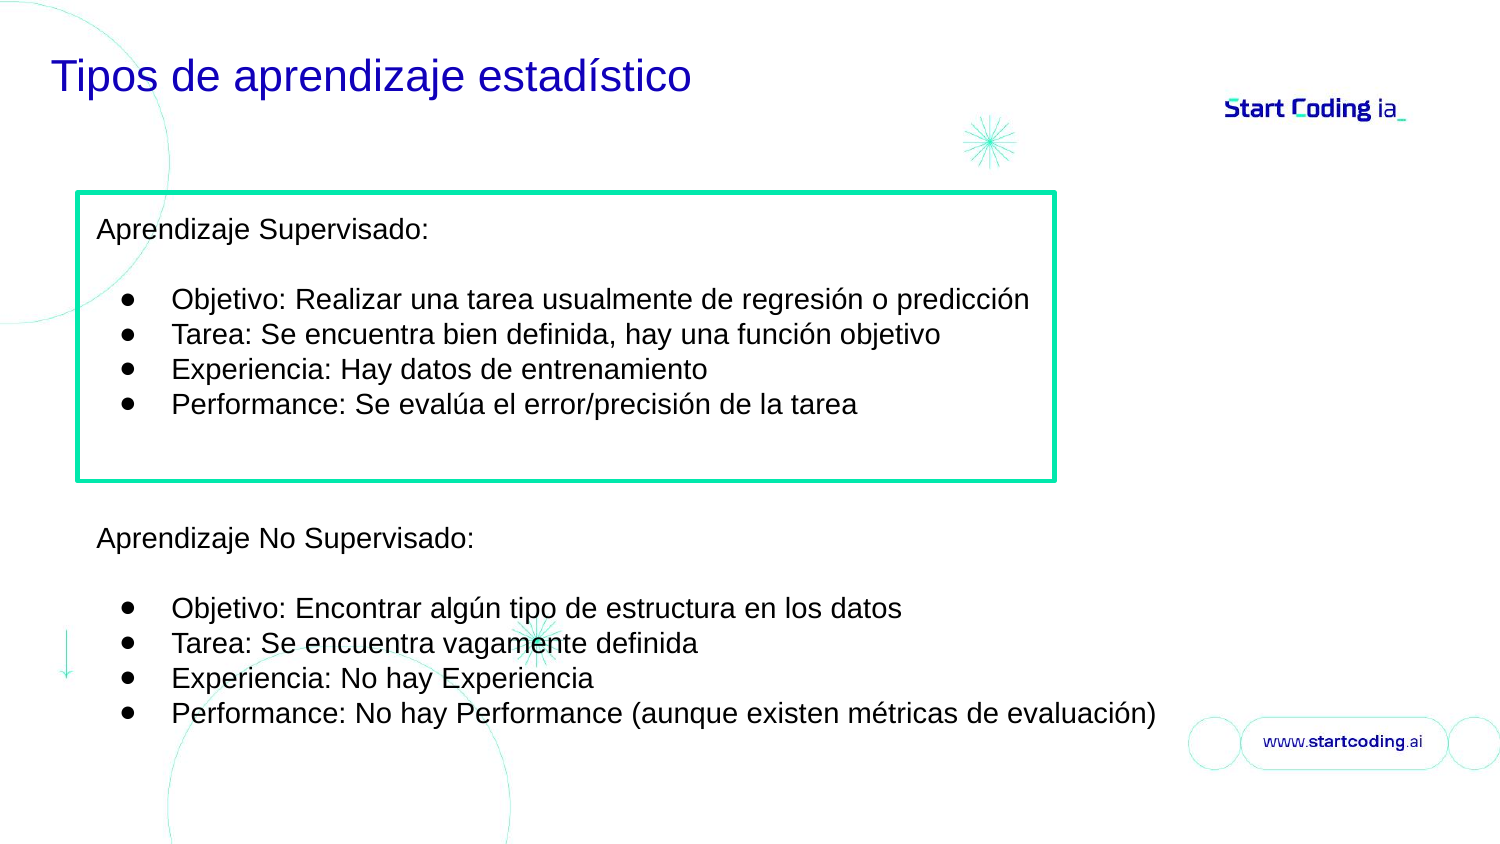

# Tipos de aprendizaje estadístico

Aprendizaje Supervisado:
Objetivo: Realizar una tarea usualmente de regresión o predicción
Tarea: Se encuentra bien definida, hay una función objetivo
Experiencia: Hay datos de entrenamiento
Performance: Se evalúa el error/precisión de la tarea
Aprendizaje No Supervisado:
Objetivo: Encontrar algún tipo de estructura en los datos
Tarea: Se encuentra vagamente definida
Experiencia: No hay Experiencia
Performance: No hay Performance (aunque existen métricas de evaluación)